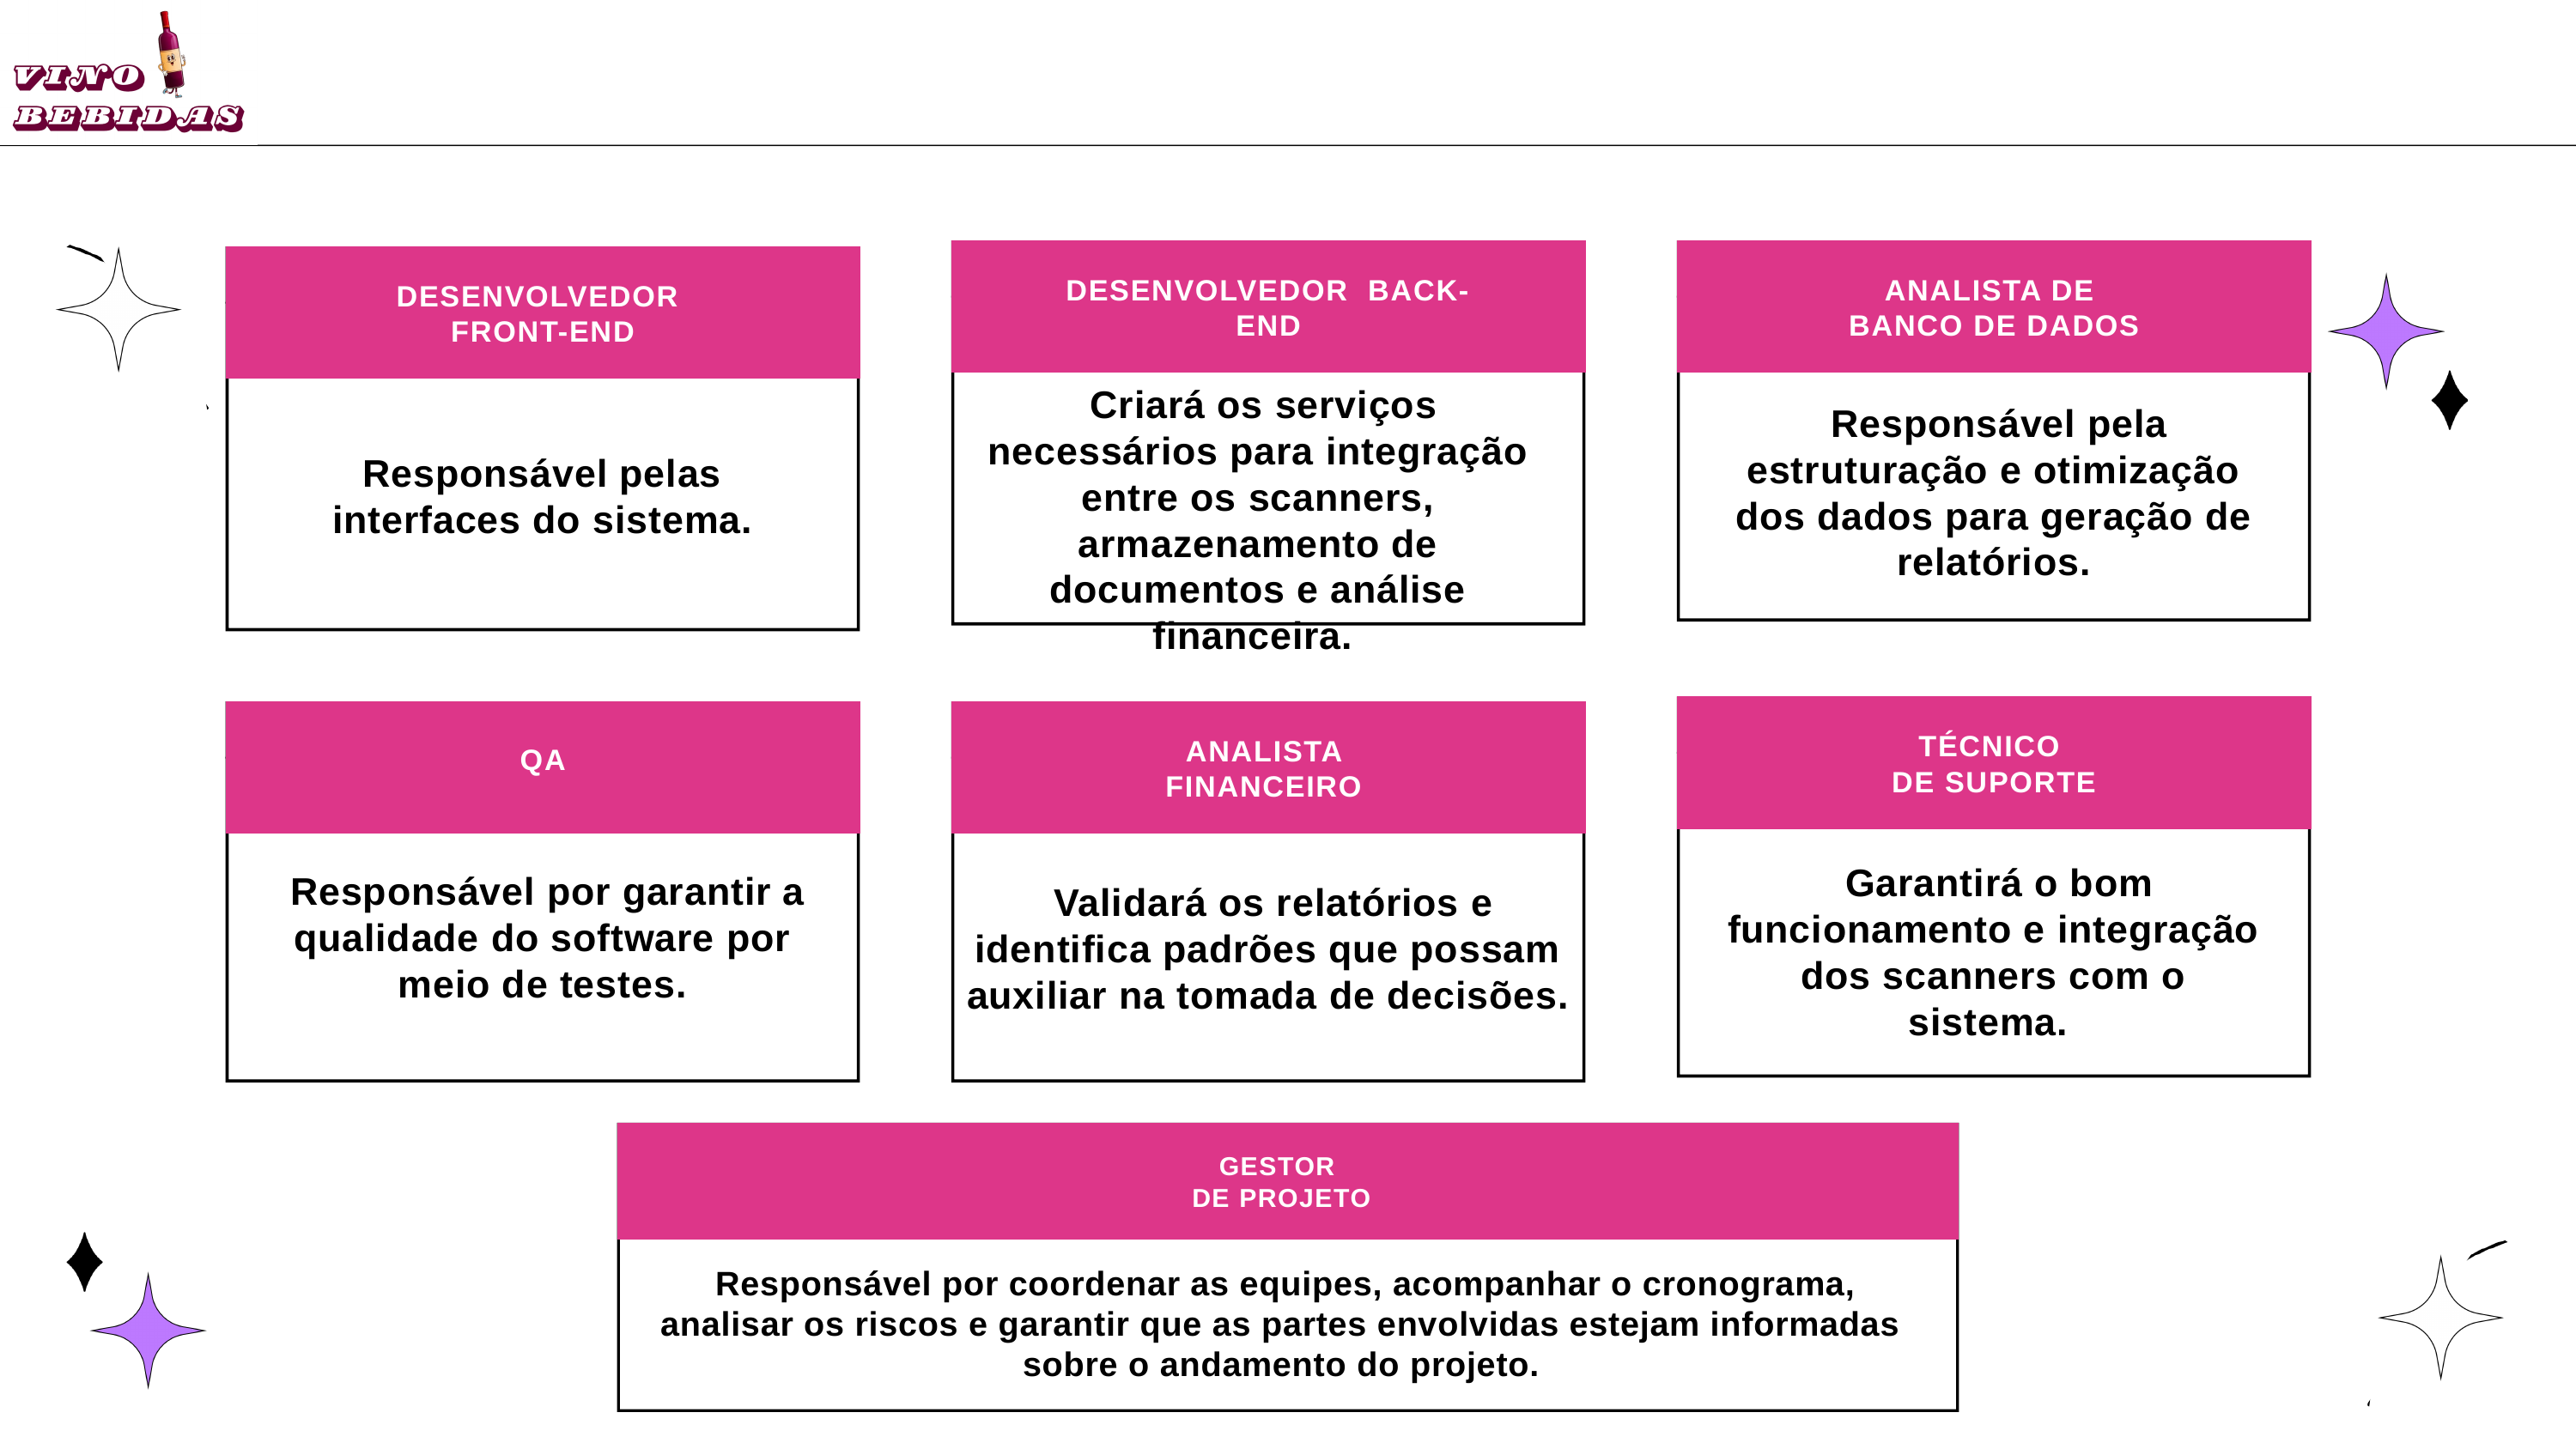

DESENVOLVEDOR  BACK-END

 Criará os serviços necessários para integração entre os scanners, armazenamento de documentos e análise financeira.

ANALISTA DE
BANCO DE DADOS

 Responsável pela estruturação e otimização dos dados para geração de relatórios.

DESENVOLVEDOR  FRONT-END

Responsável pelas interfaces do sistema.

TÉCNICO
DE SUPORTE

 Garantirá o bom funcionamento e integração dos scanners com o sistema.

QA

 Responsável por garantir a qualidade do software por meio de testes.

ANALISTA
FINANCEIRO

 Validará os relatórios e identifica padrões que possam auxiliar na tomada de decisões.

GESTOR
DE PROJETO

 Responsável por coordenar as equipes, acompanhar o cronograma, analisar os riscos e garantir que as partes envolvidas estejam informadas sobre o andamento do projeto.